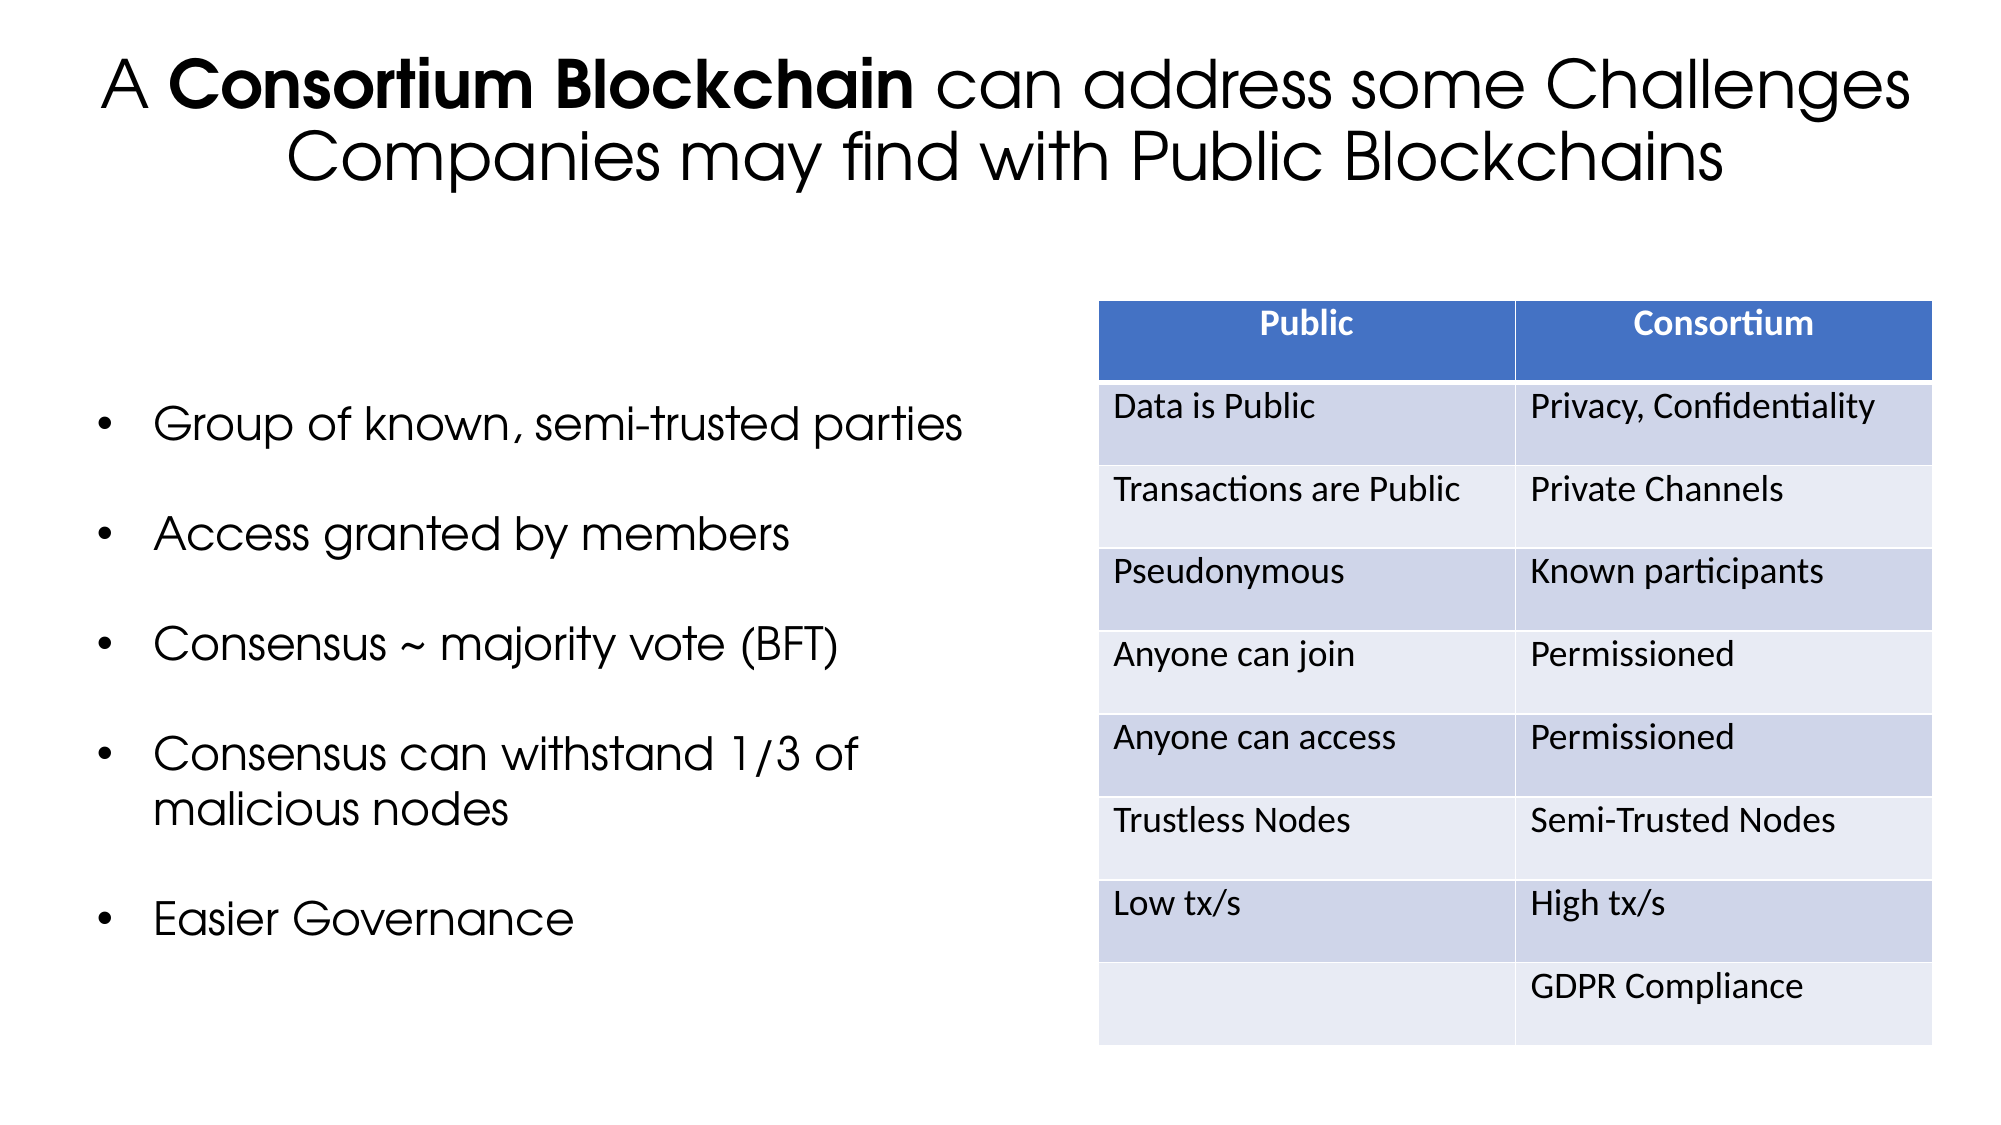

# A Consortium Blockchain can address some Challenges Companies may find with Public Blockchains
| Public | Consortium |
| --- | --- |
| Data is Public | Privacy, Confidentiality |
| Transactions are Public | Private Channels |
| Pseudonymous | Known participants |
| Anyone can join | Permissioned |
| Anyone can access | Permissioned |
| Trustless Nodes | Semi-Trusted Nodes |
| Low tx/s | High tx/s |
|  | GDPR Compliance |
Group of known, semi-trusted parties
Access granted by members
Consensus ~ majority vote (BFT)
Consensus can withstand 1/3 of malicious nodes
Easier Governance